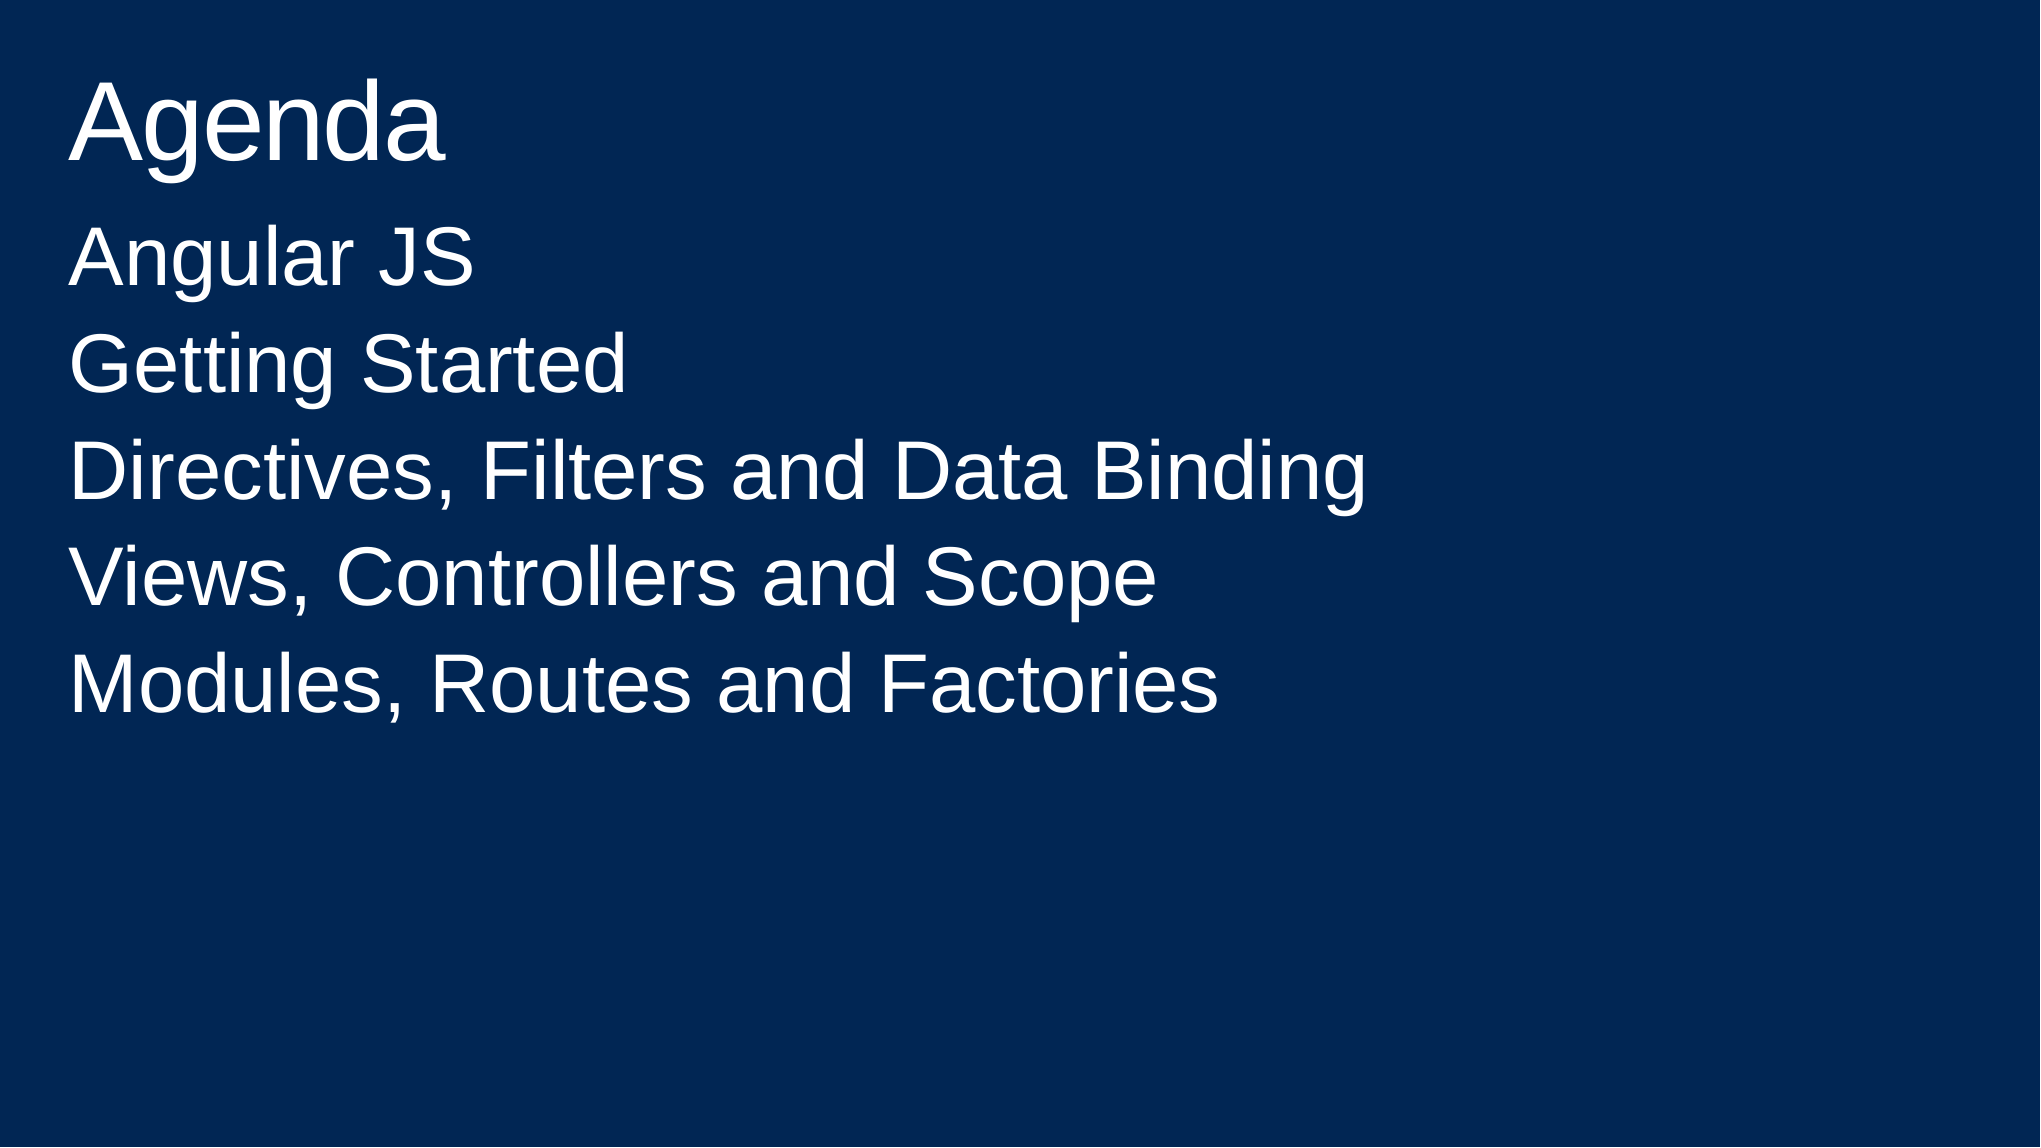

# Agenda
Angular JS
Getting Started
Directives, Filters and Data Binding
Views, Controllers and Scope
Modules, Routes and Factories